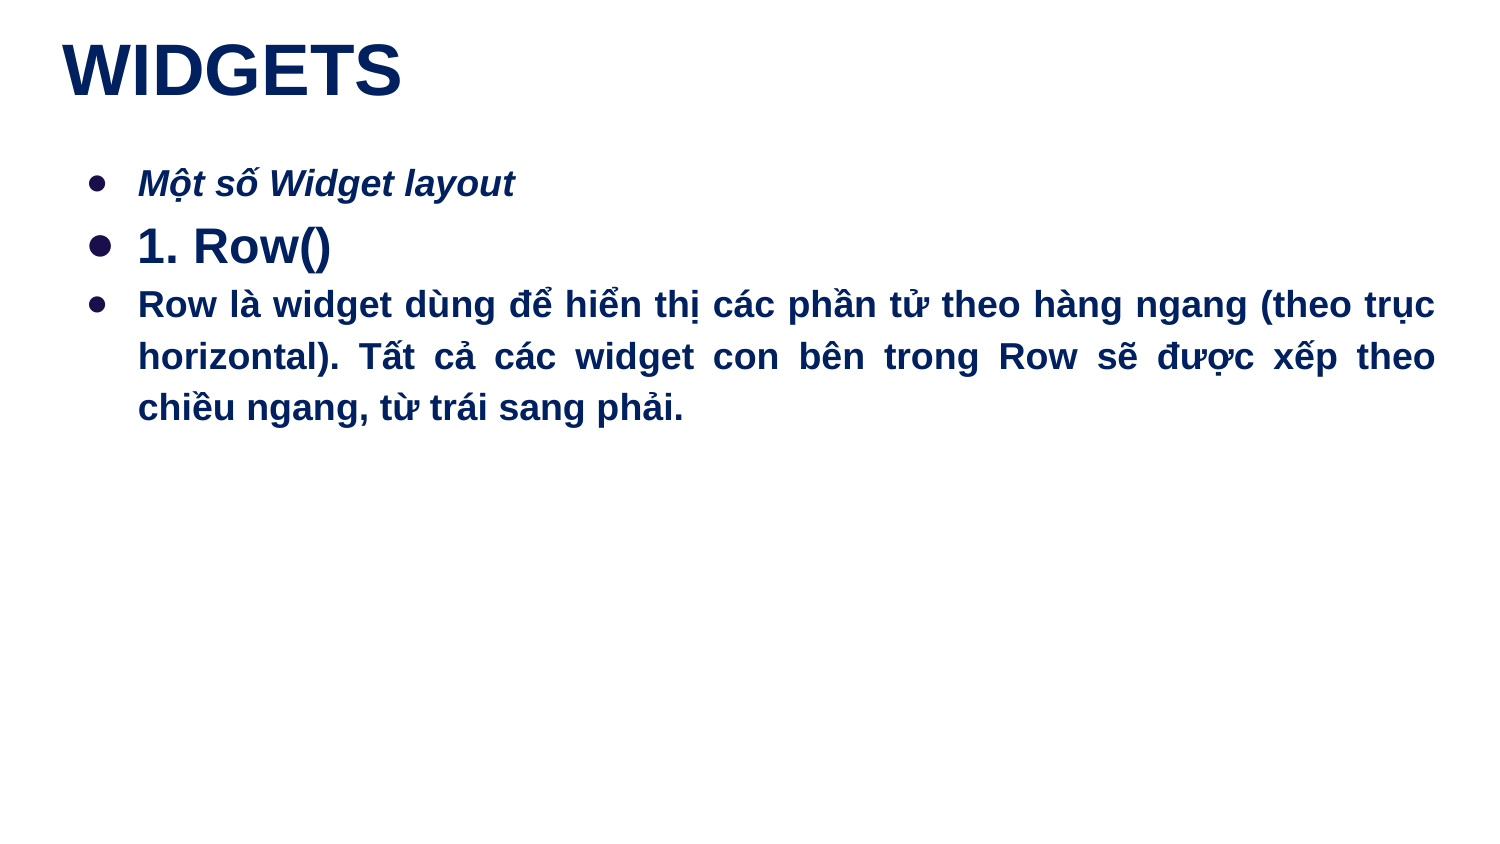

# WIDGETS
Một số Widget layout
1. Row()
Row là widget dùng để hiển thị các phần tử theo hàng ngang (theo trục horizontal). Tất cả các widget con bên trong Row sẽ được xếp theo chiều ngang, từ trái sang phải.